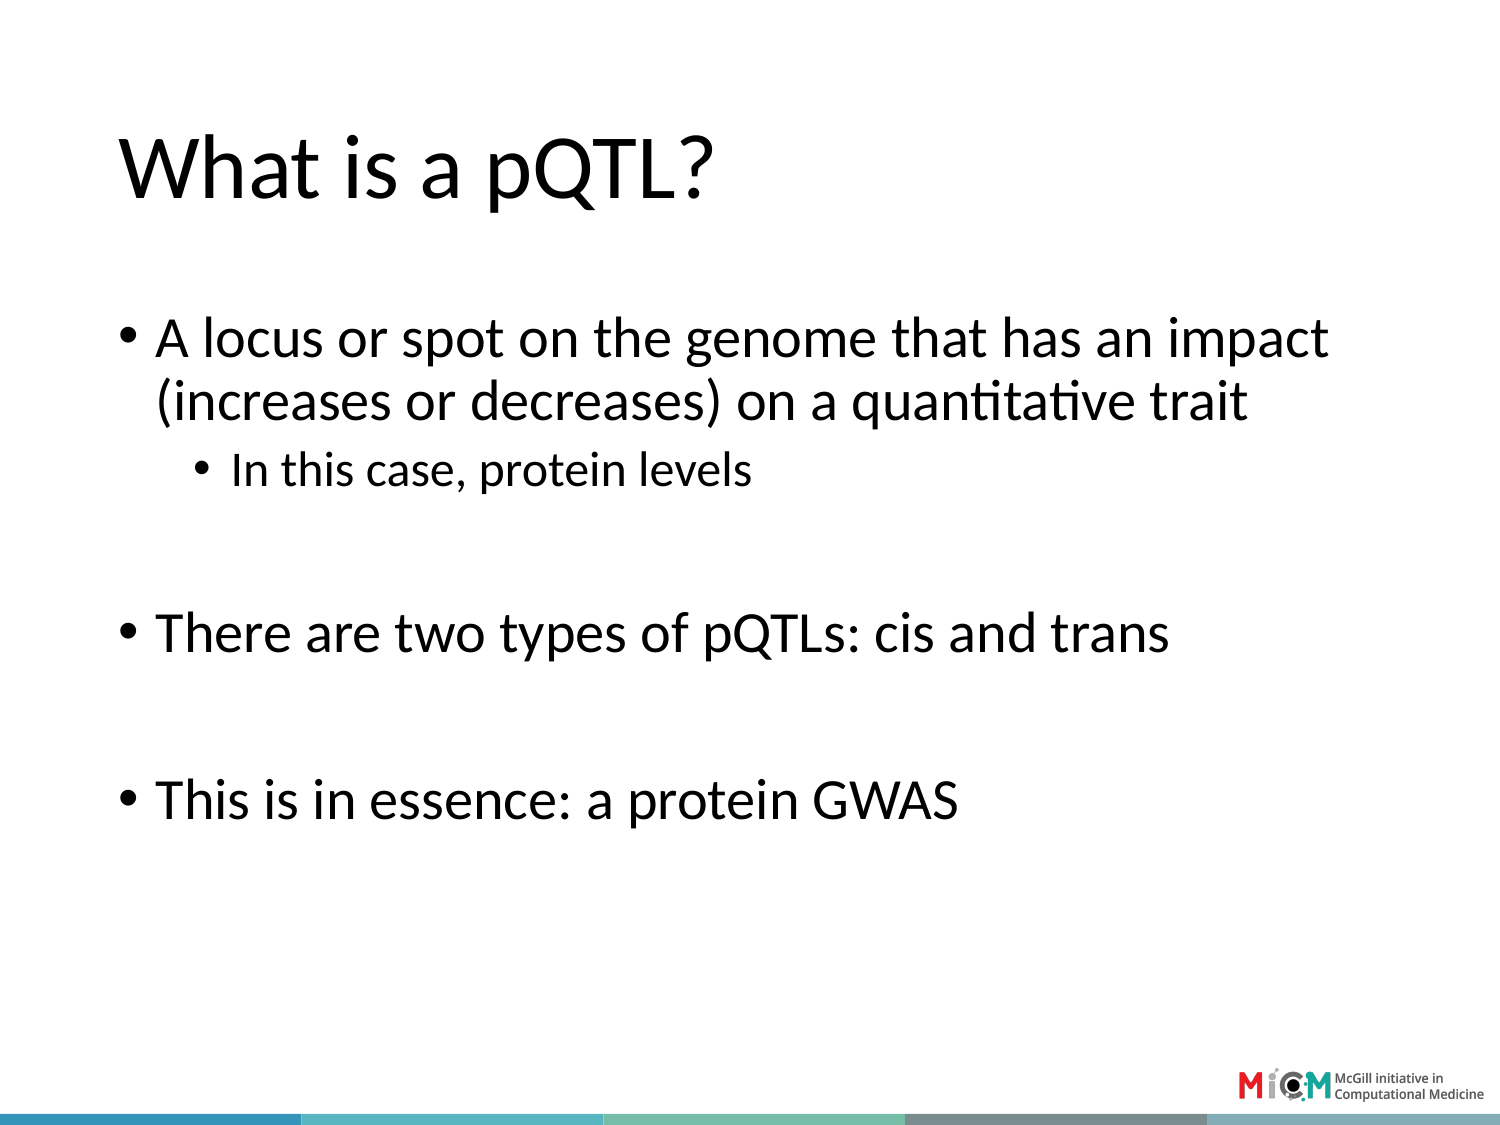

# What is a pQTL?
A locus or spot on the genome that has an impact (increases or decreases) on a quantitative trait
In this case, protein levels

There are two types of pQTLs: cis and trans

This is in essence: a protein GWAS